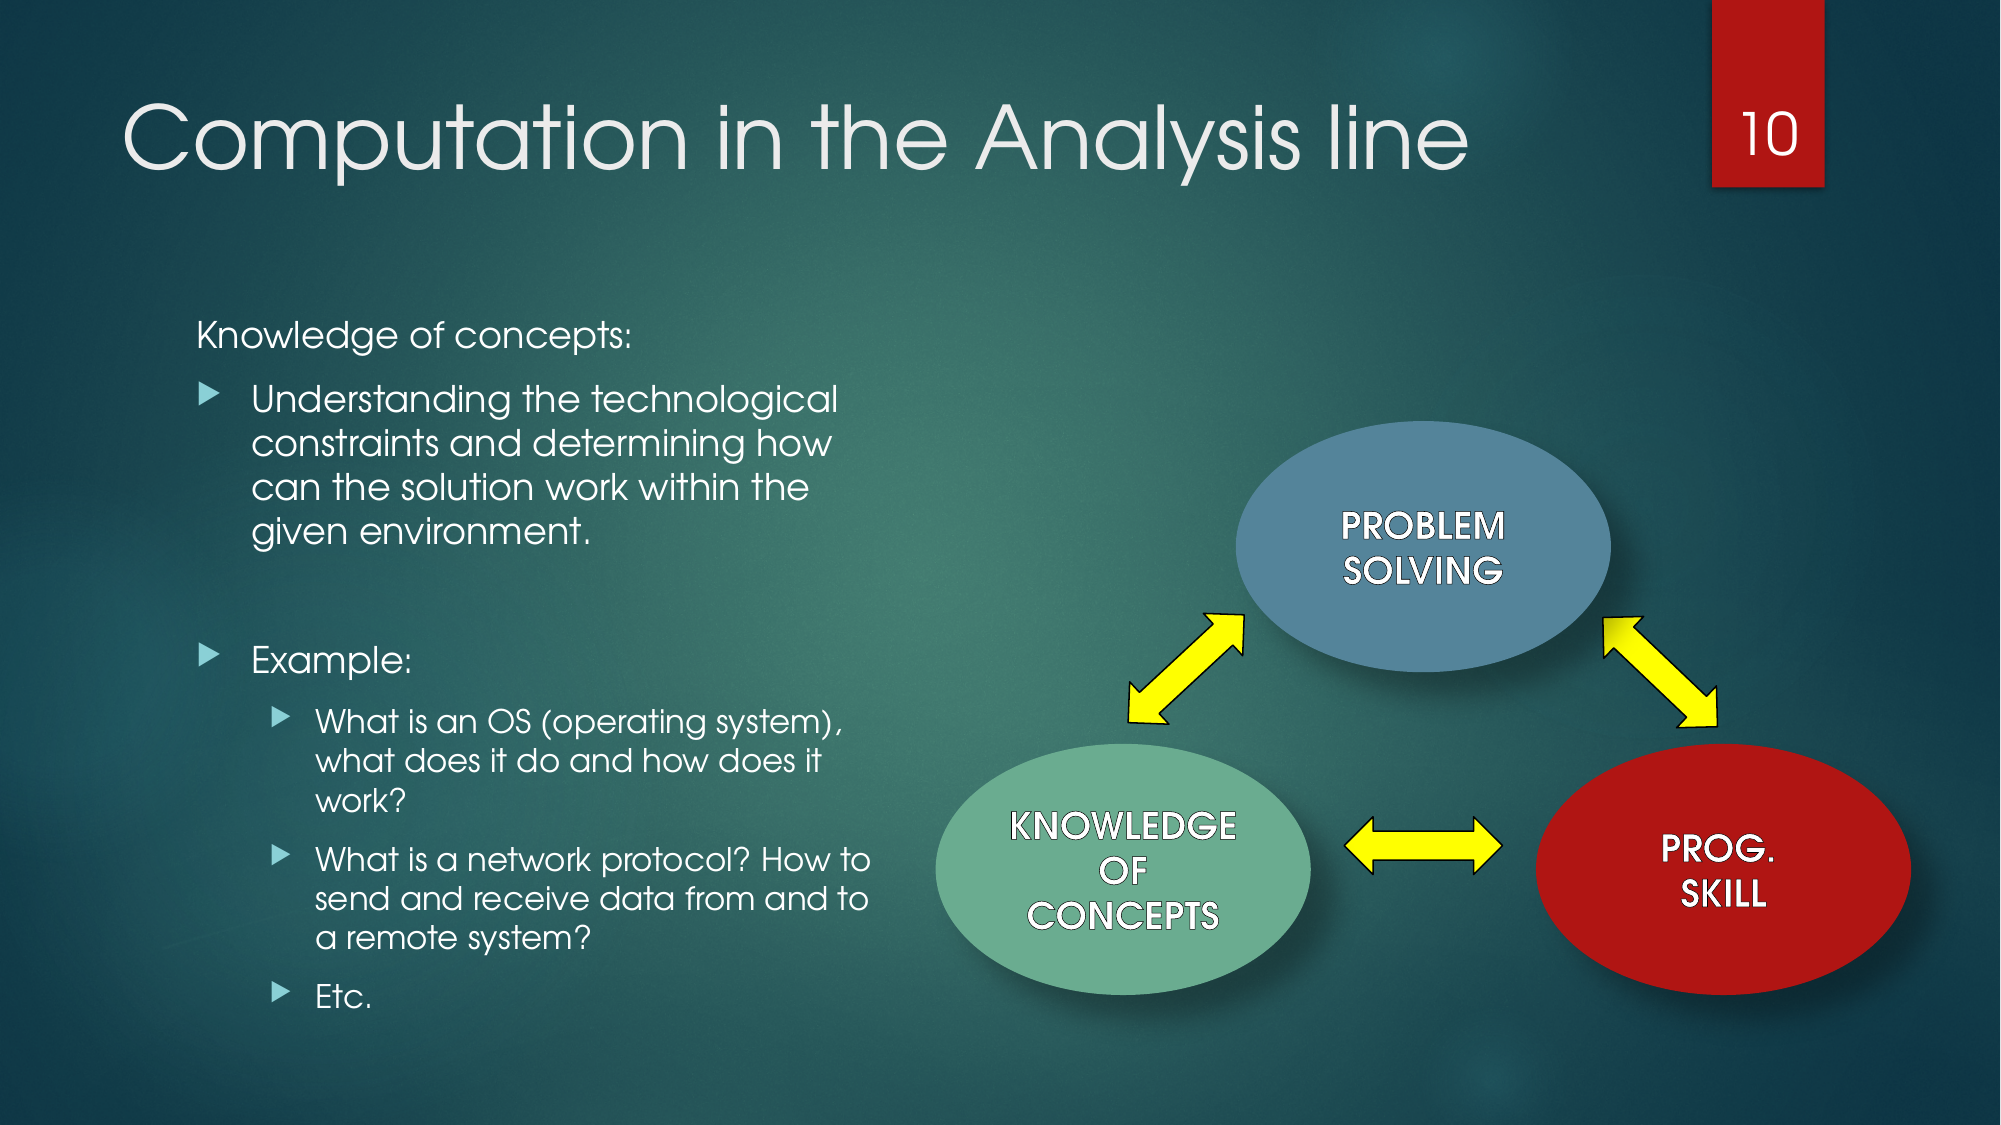

10
# Computation in the Analysis line
Knowledge of concepts:
Understanding the technological constraints and determining how can the solution work within the given environment.

Example:
What is an OS (operating system), what does it do and how does it work?
What is a network protocol? How to send and receive data from and to a remote system?
Etc.

PROBLEM SOLVING

KNOWLEDGE OF CONCEPTS
PROG.
SKILL